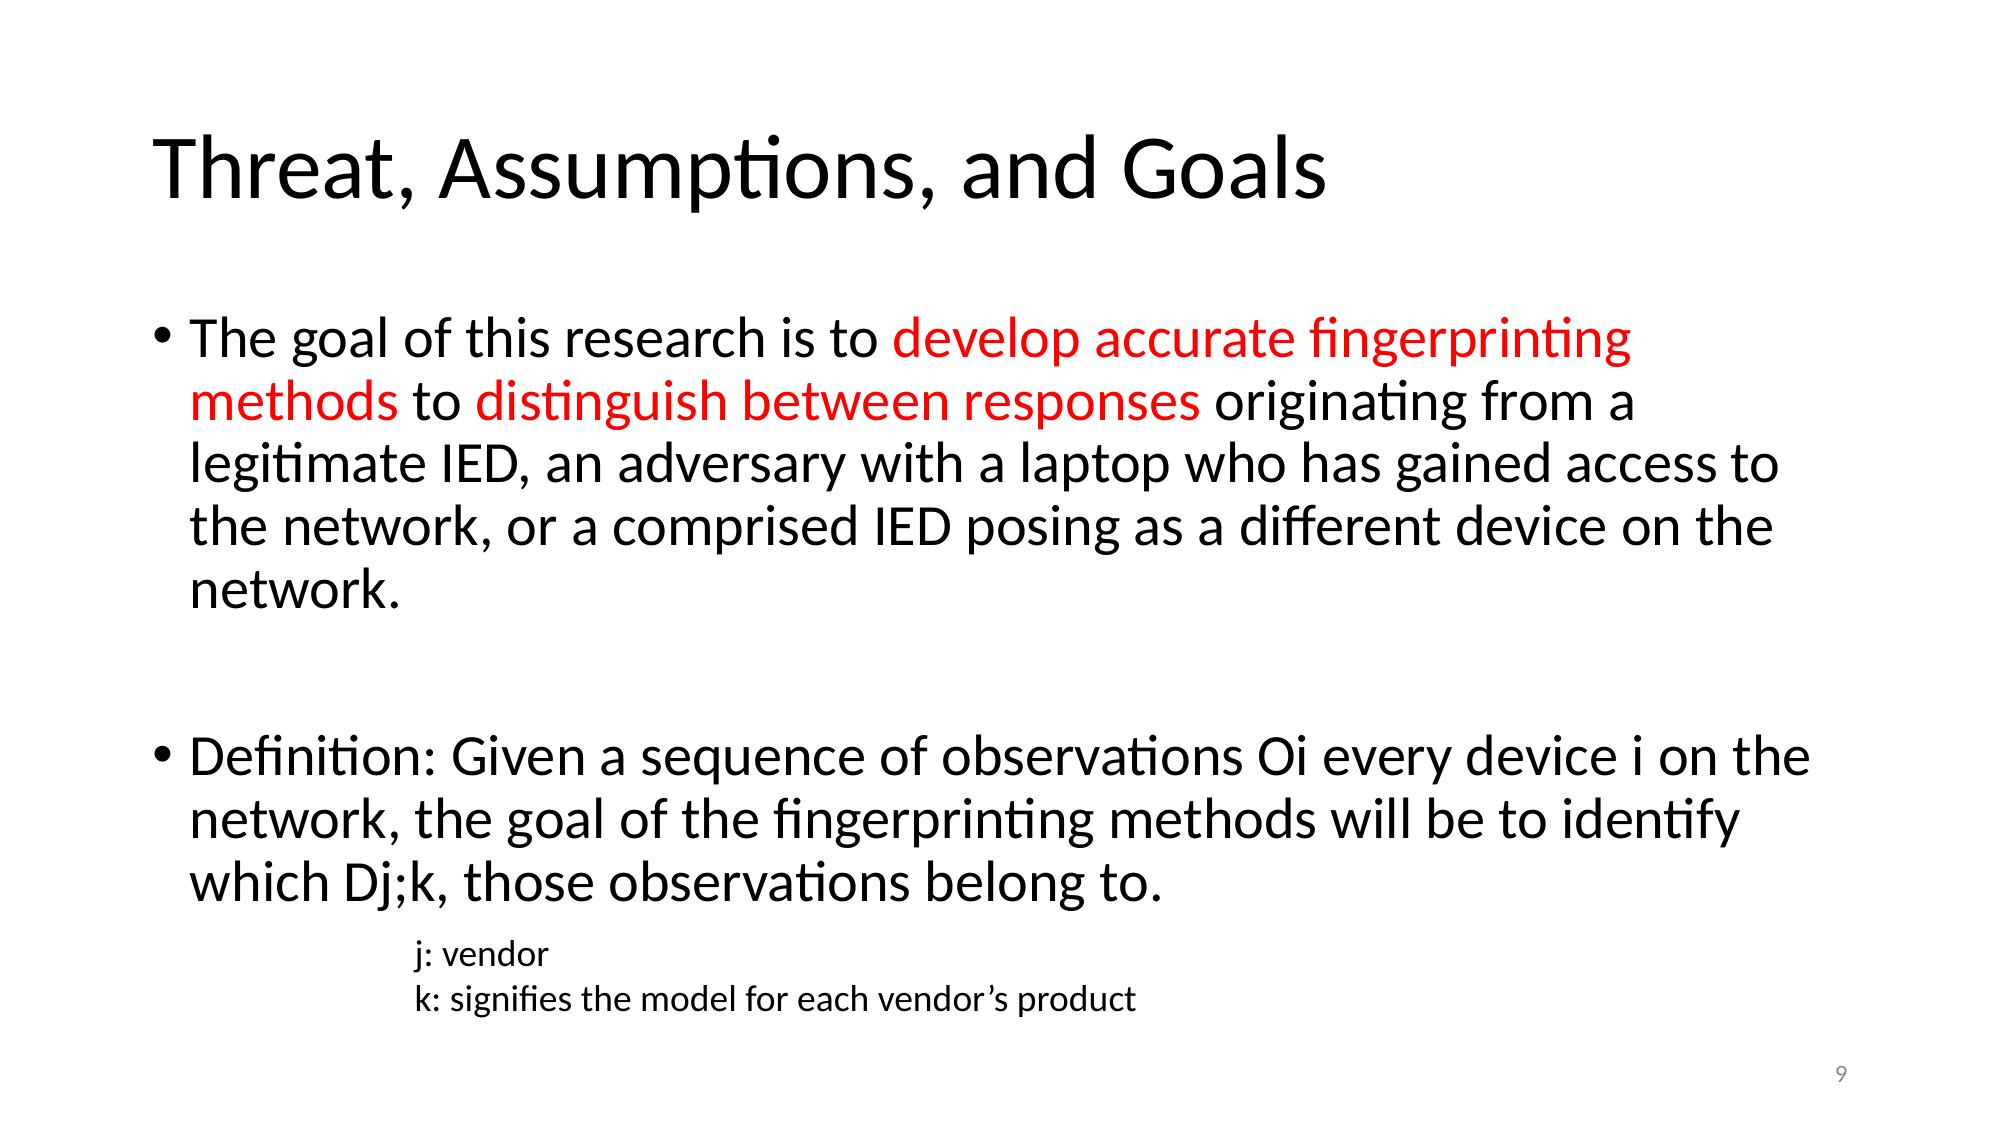

# Threat, Assumptions, and Goals
The goal of this research is to develop accurate fingerprinting methods to distinguish between responses originating from a legitimate IED, an adversary with a laptop who has gained access to the network, or a comprised IED posing as a different device on the network.

Definition: Given a sequence of observations Oi every device i on the network, the goal of the fingerprinting methods will be to identify which Dj;k, those observations belong to.
j: vendor
k: signifies the model for each vendor’s product
9